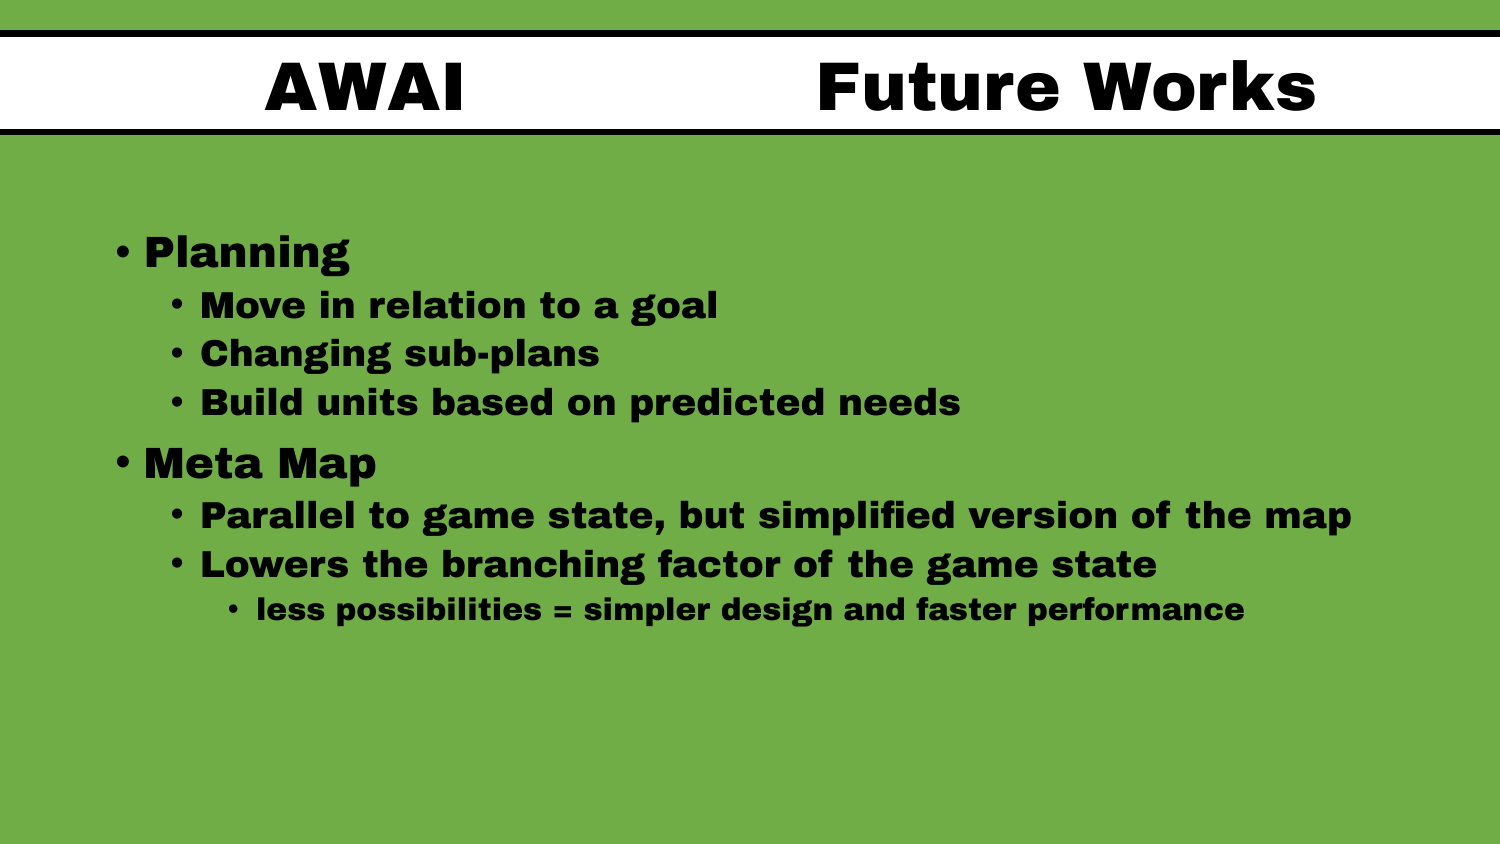

# AWAI
Future Works
Planning
Move in relation to a goal
Changing sub-plans
Build units based on predicted needs
Meta Map
Parallel to game state, but simplified version of the map
Lowers the branching factor of the game state
less possibilities = simpler design and faster performance